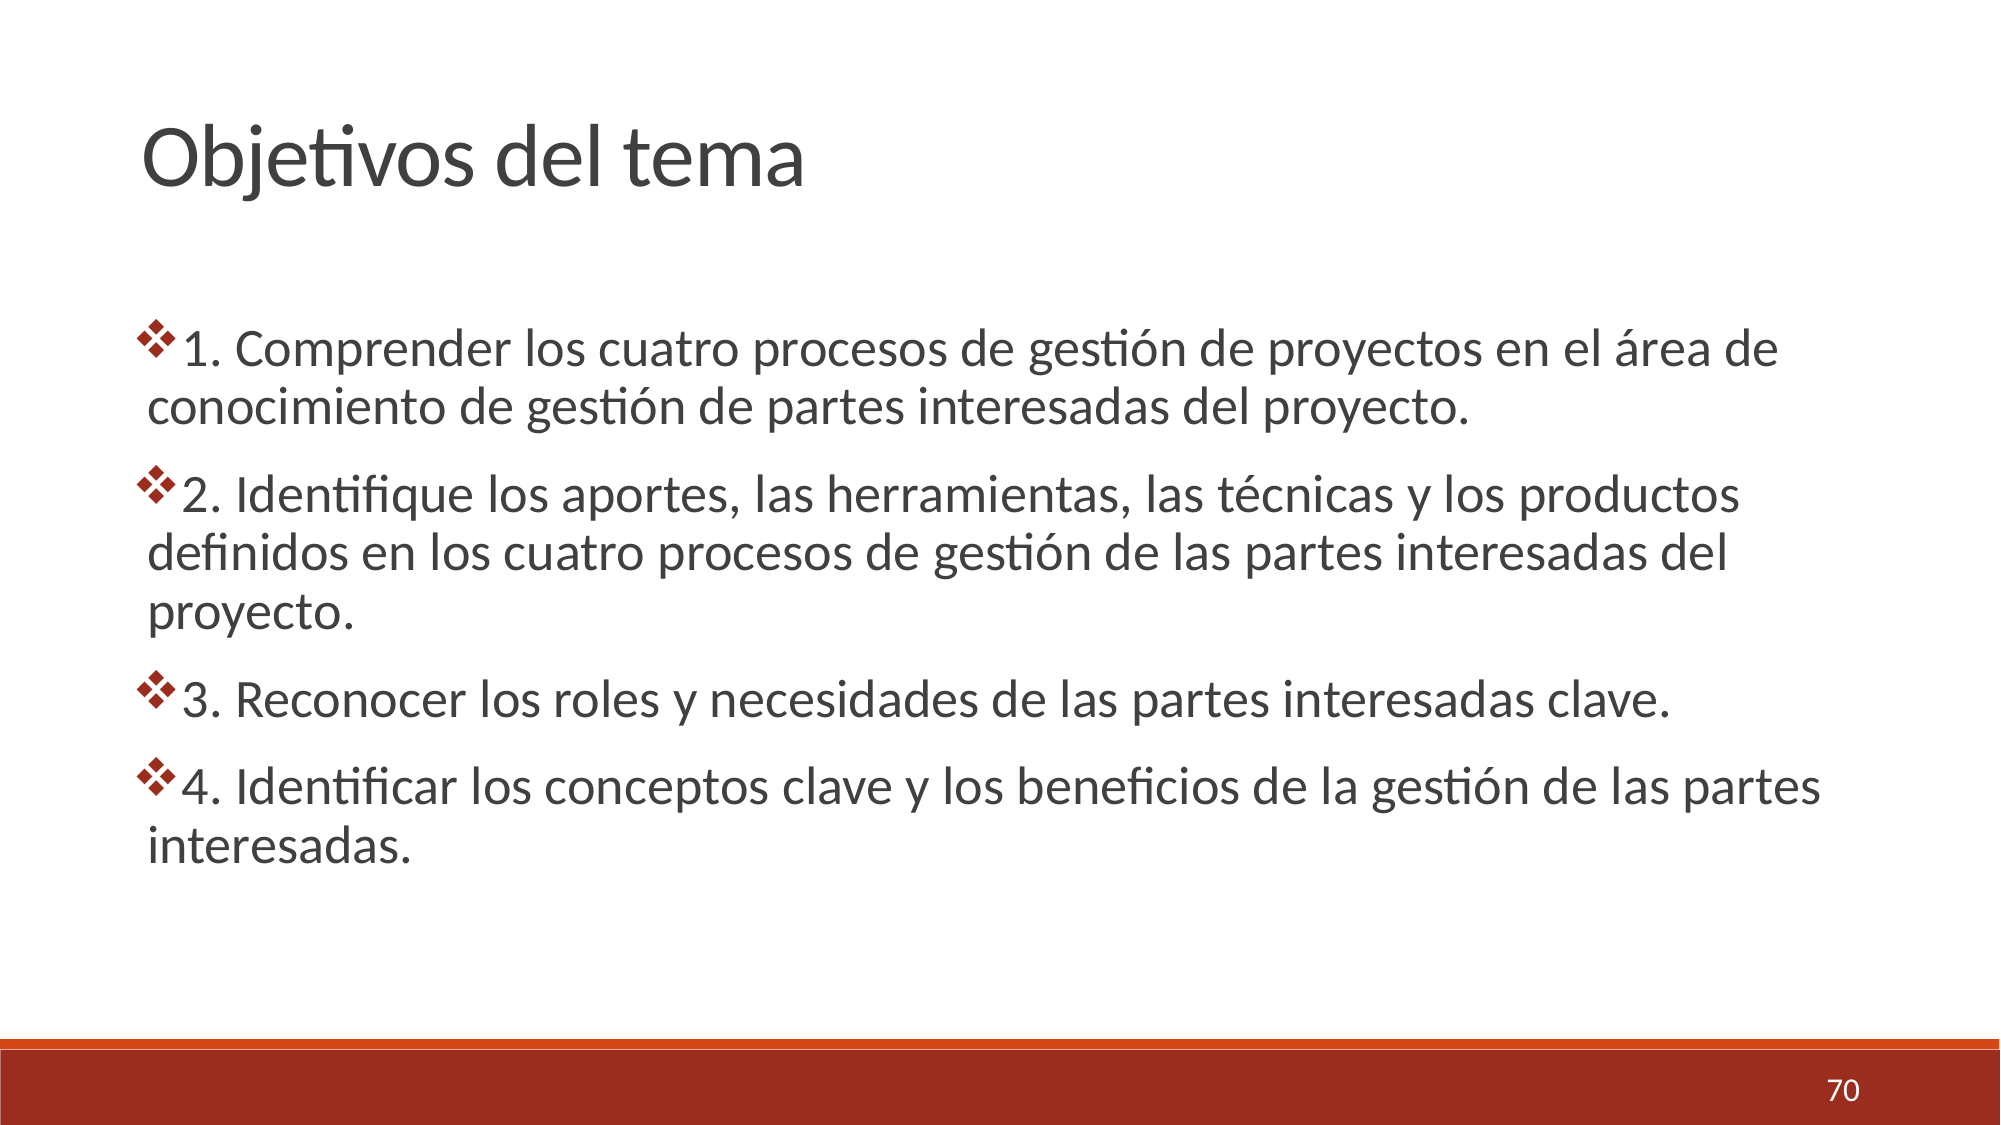

Objetivos del tema
1. Comprender los cuatro procesos de gestión de proyectos en el área de conocimiento de gestión de partes interesadas del proyecto.
2. Identifique los aportes, las herramientas, las técnicas y los productos definidos en los cuatro procesos de gestión de las partes interesadas del proyecto.
3. Reconocer los roles y necesidades de las partes interesadas clave.
4. Identificar los conceptos clave y los beneficios de la gestión de las partes interesadas.
70